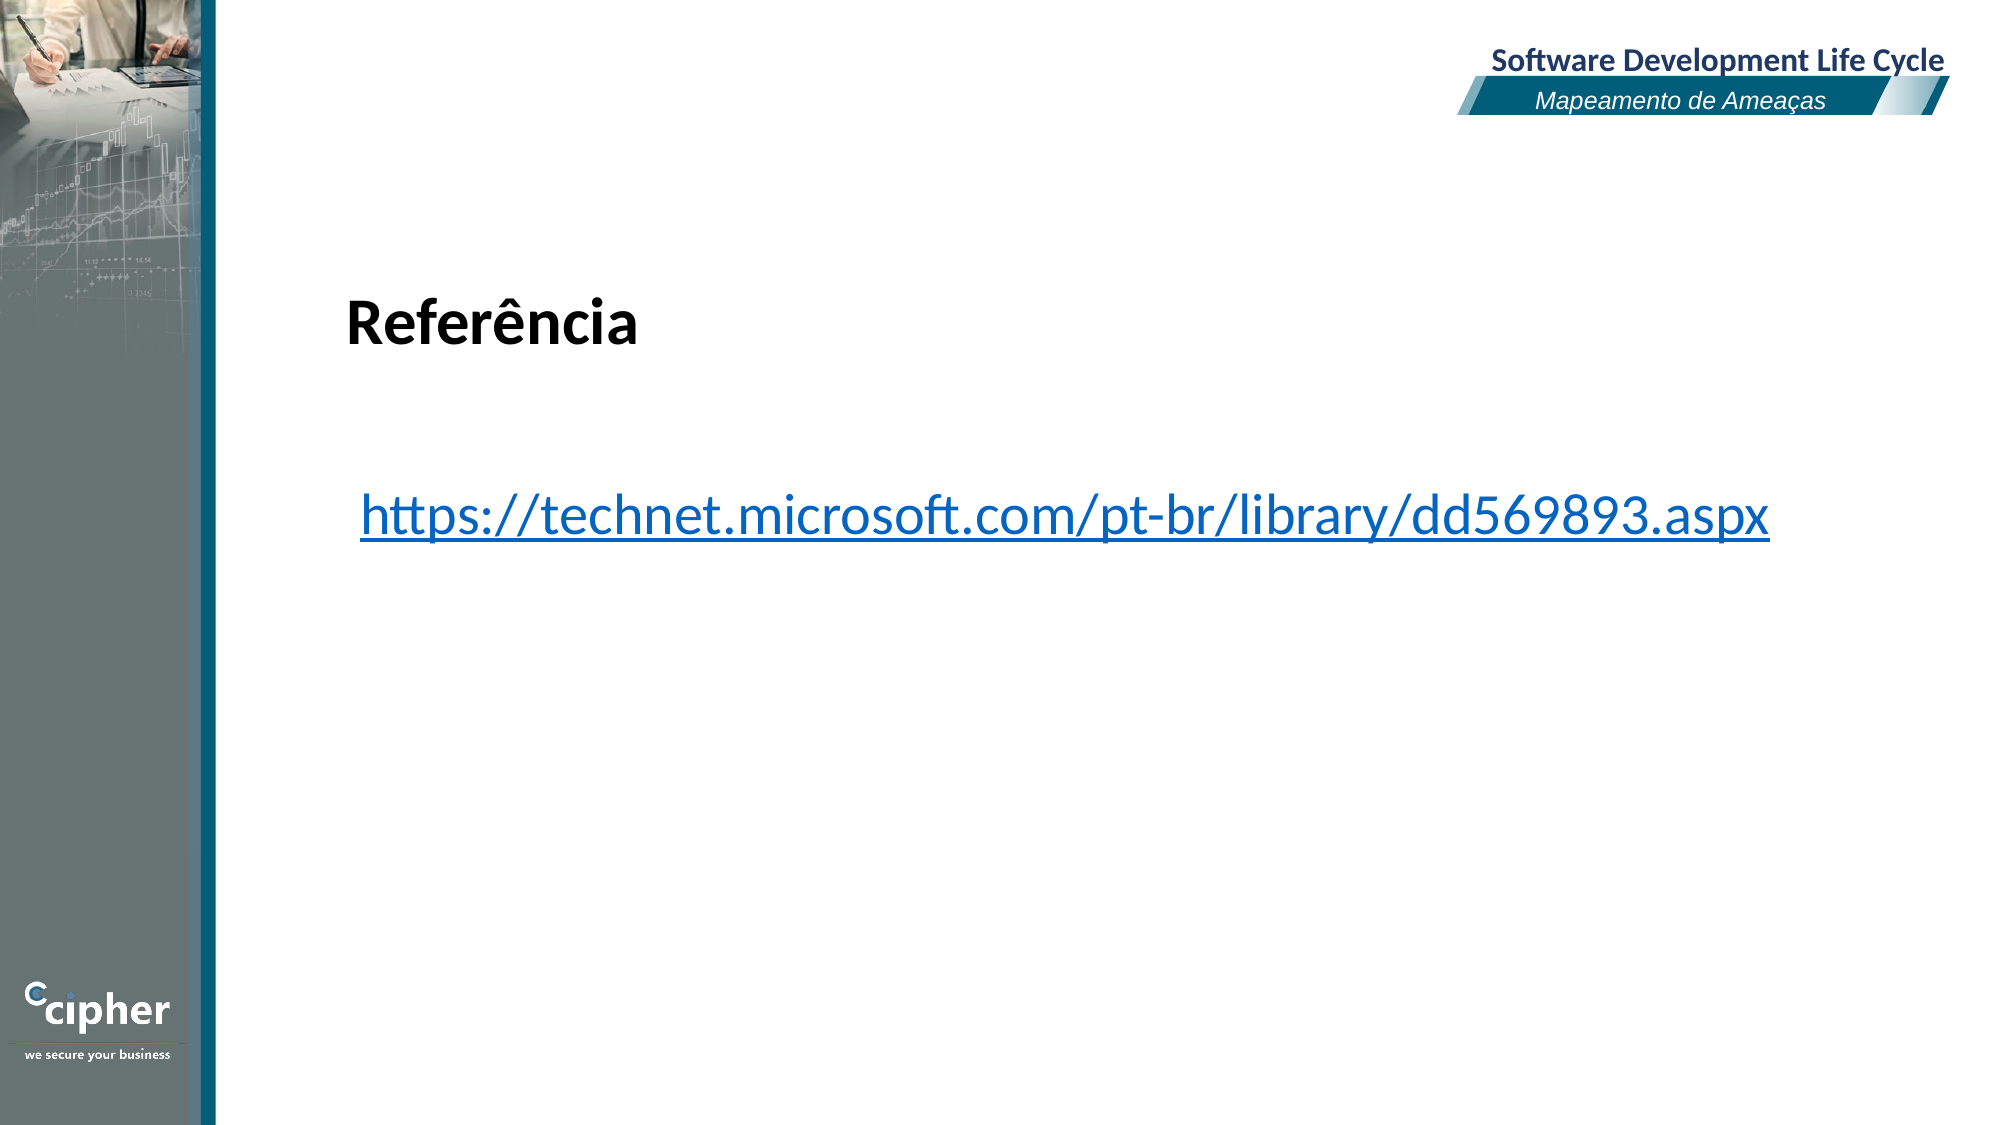

Software Development Life Cycle
Mapeamento de Ameaças

Referência
https://technet.microsoft.com/pt-br/library/dd569893.aspx